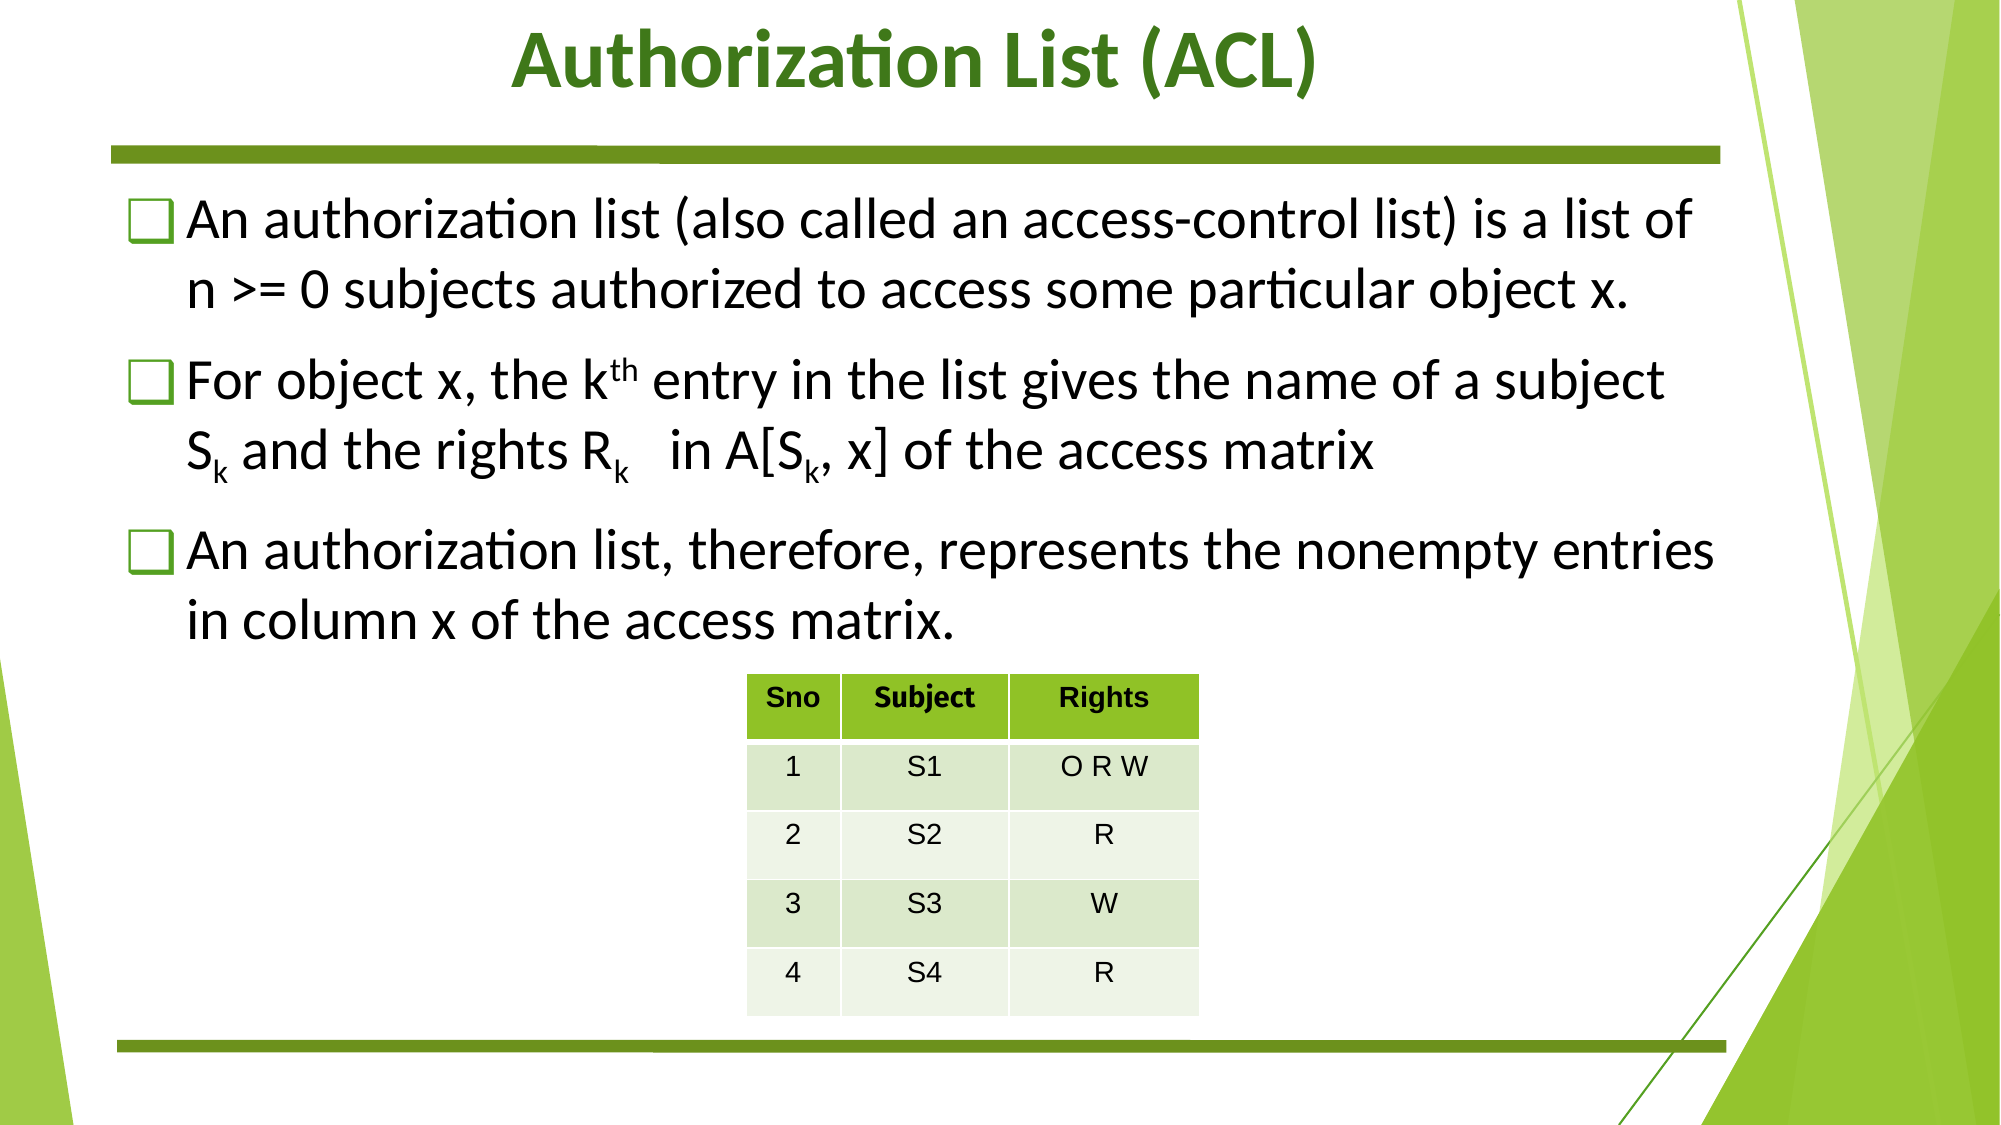

# Authorization List (ACL)
An authorization list (also called an access-control list) is a list of n >= 0 subjects authorized to access some particular object x.
For object x, the kth entry in the list gives the name of a subject Sk and the rights Rk   in A[Sk, x] of the access matrix
An authorization list, therefore, represents the nonempty entries in column x of the access matrix.

| Sno | Subject | Rights |
| --- | --- | --- |
| 1 | S1 | O R W |
| 2 | S2 | R |
| 3 | S3 | W |
| 4 | S4 | R |